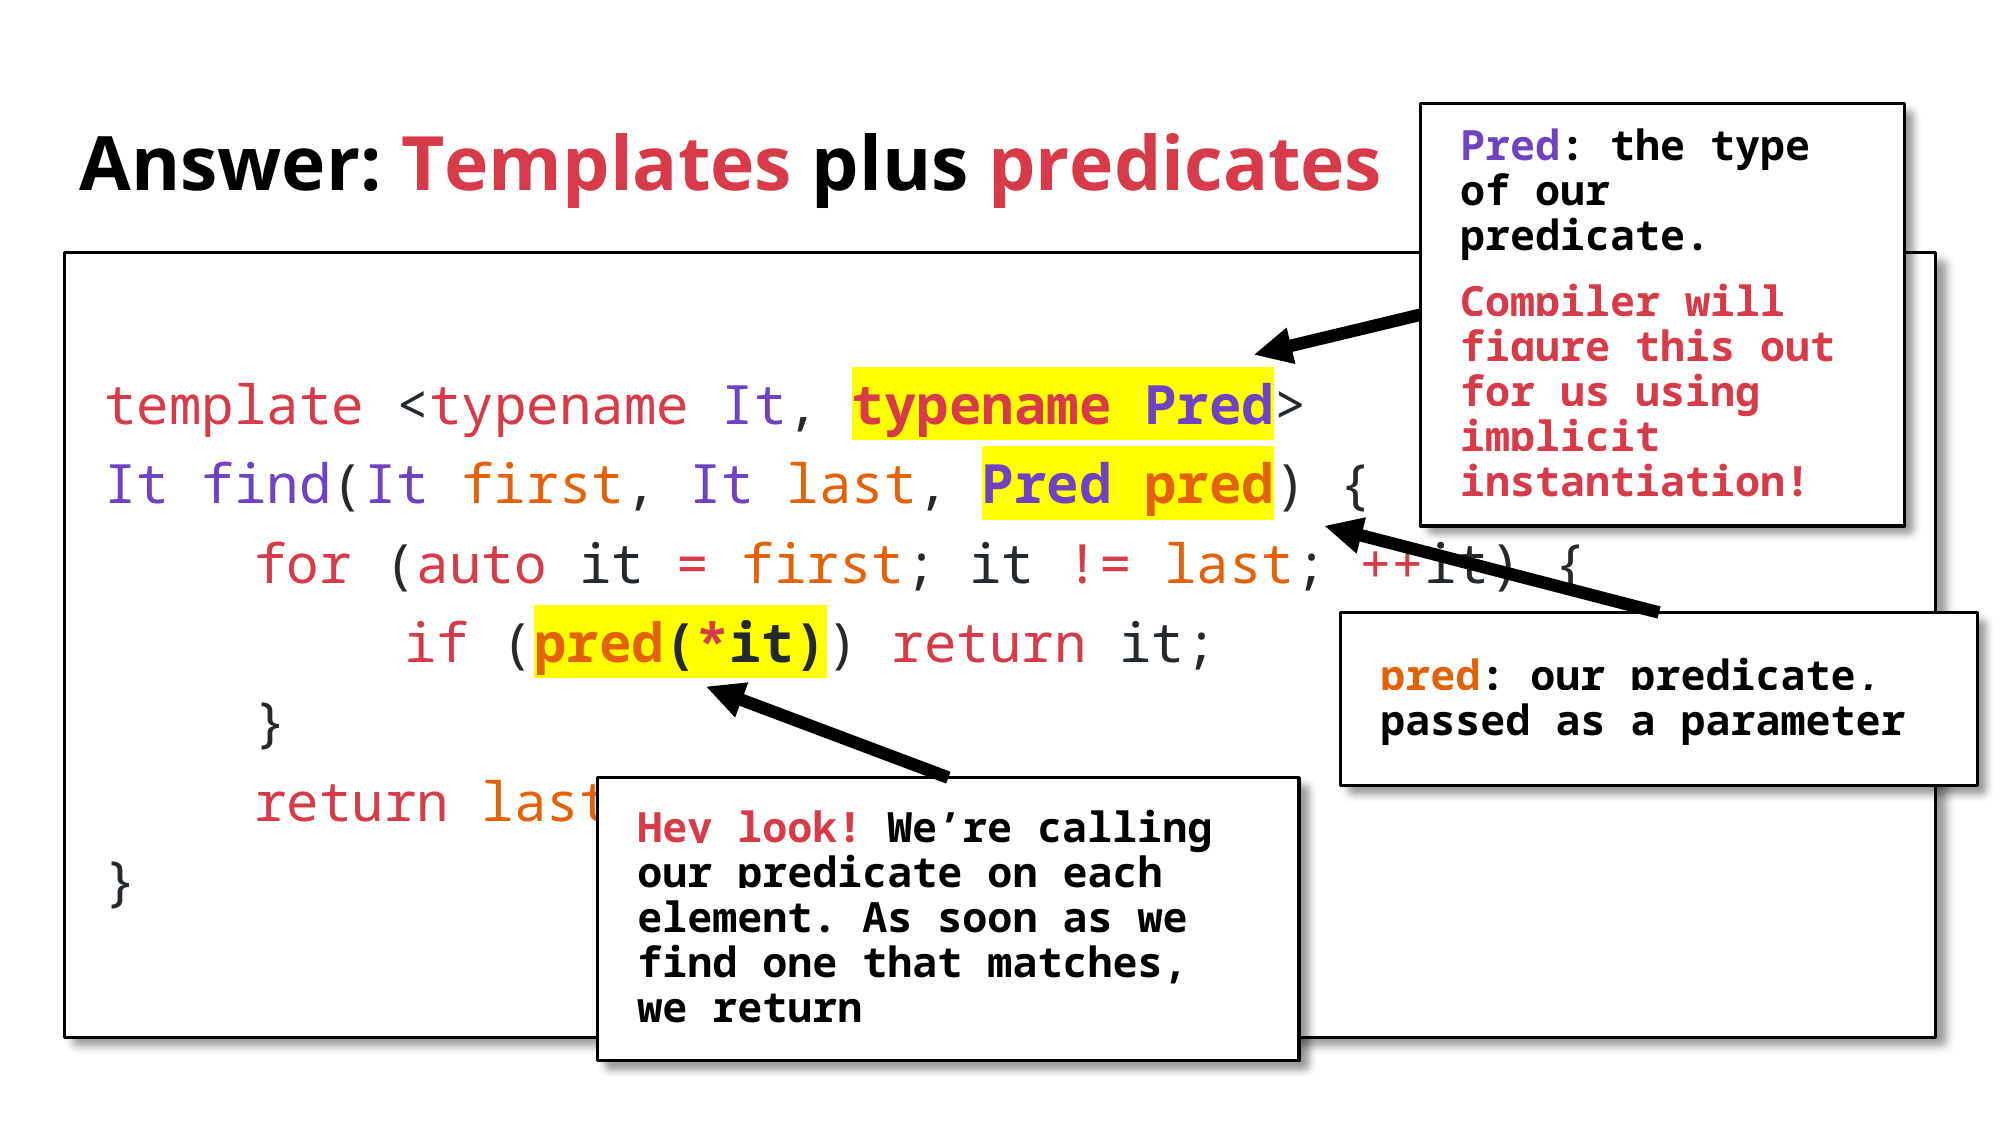

# Answer: Templates plus predicates
Pred: the type of our predicate.
Compiler will figure this out for us using implicit instantiation!
template <typename It, typename Pred>
It find(It first, It last, Pred pred) {
	for (auto it = first; it != last; ++it) {
		if (pred(*it)) return it;
	}
	return last;
}
pred: our predicate, passed as a parameter
Hey look! We’re calling our predicate on each element. As soon as we find one that matches, we return